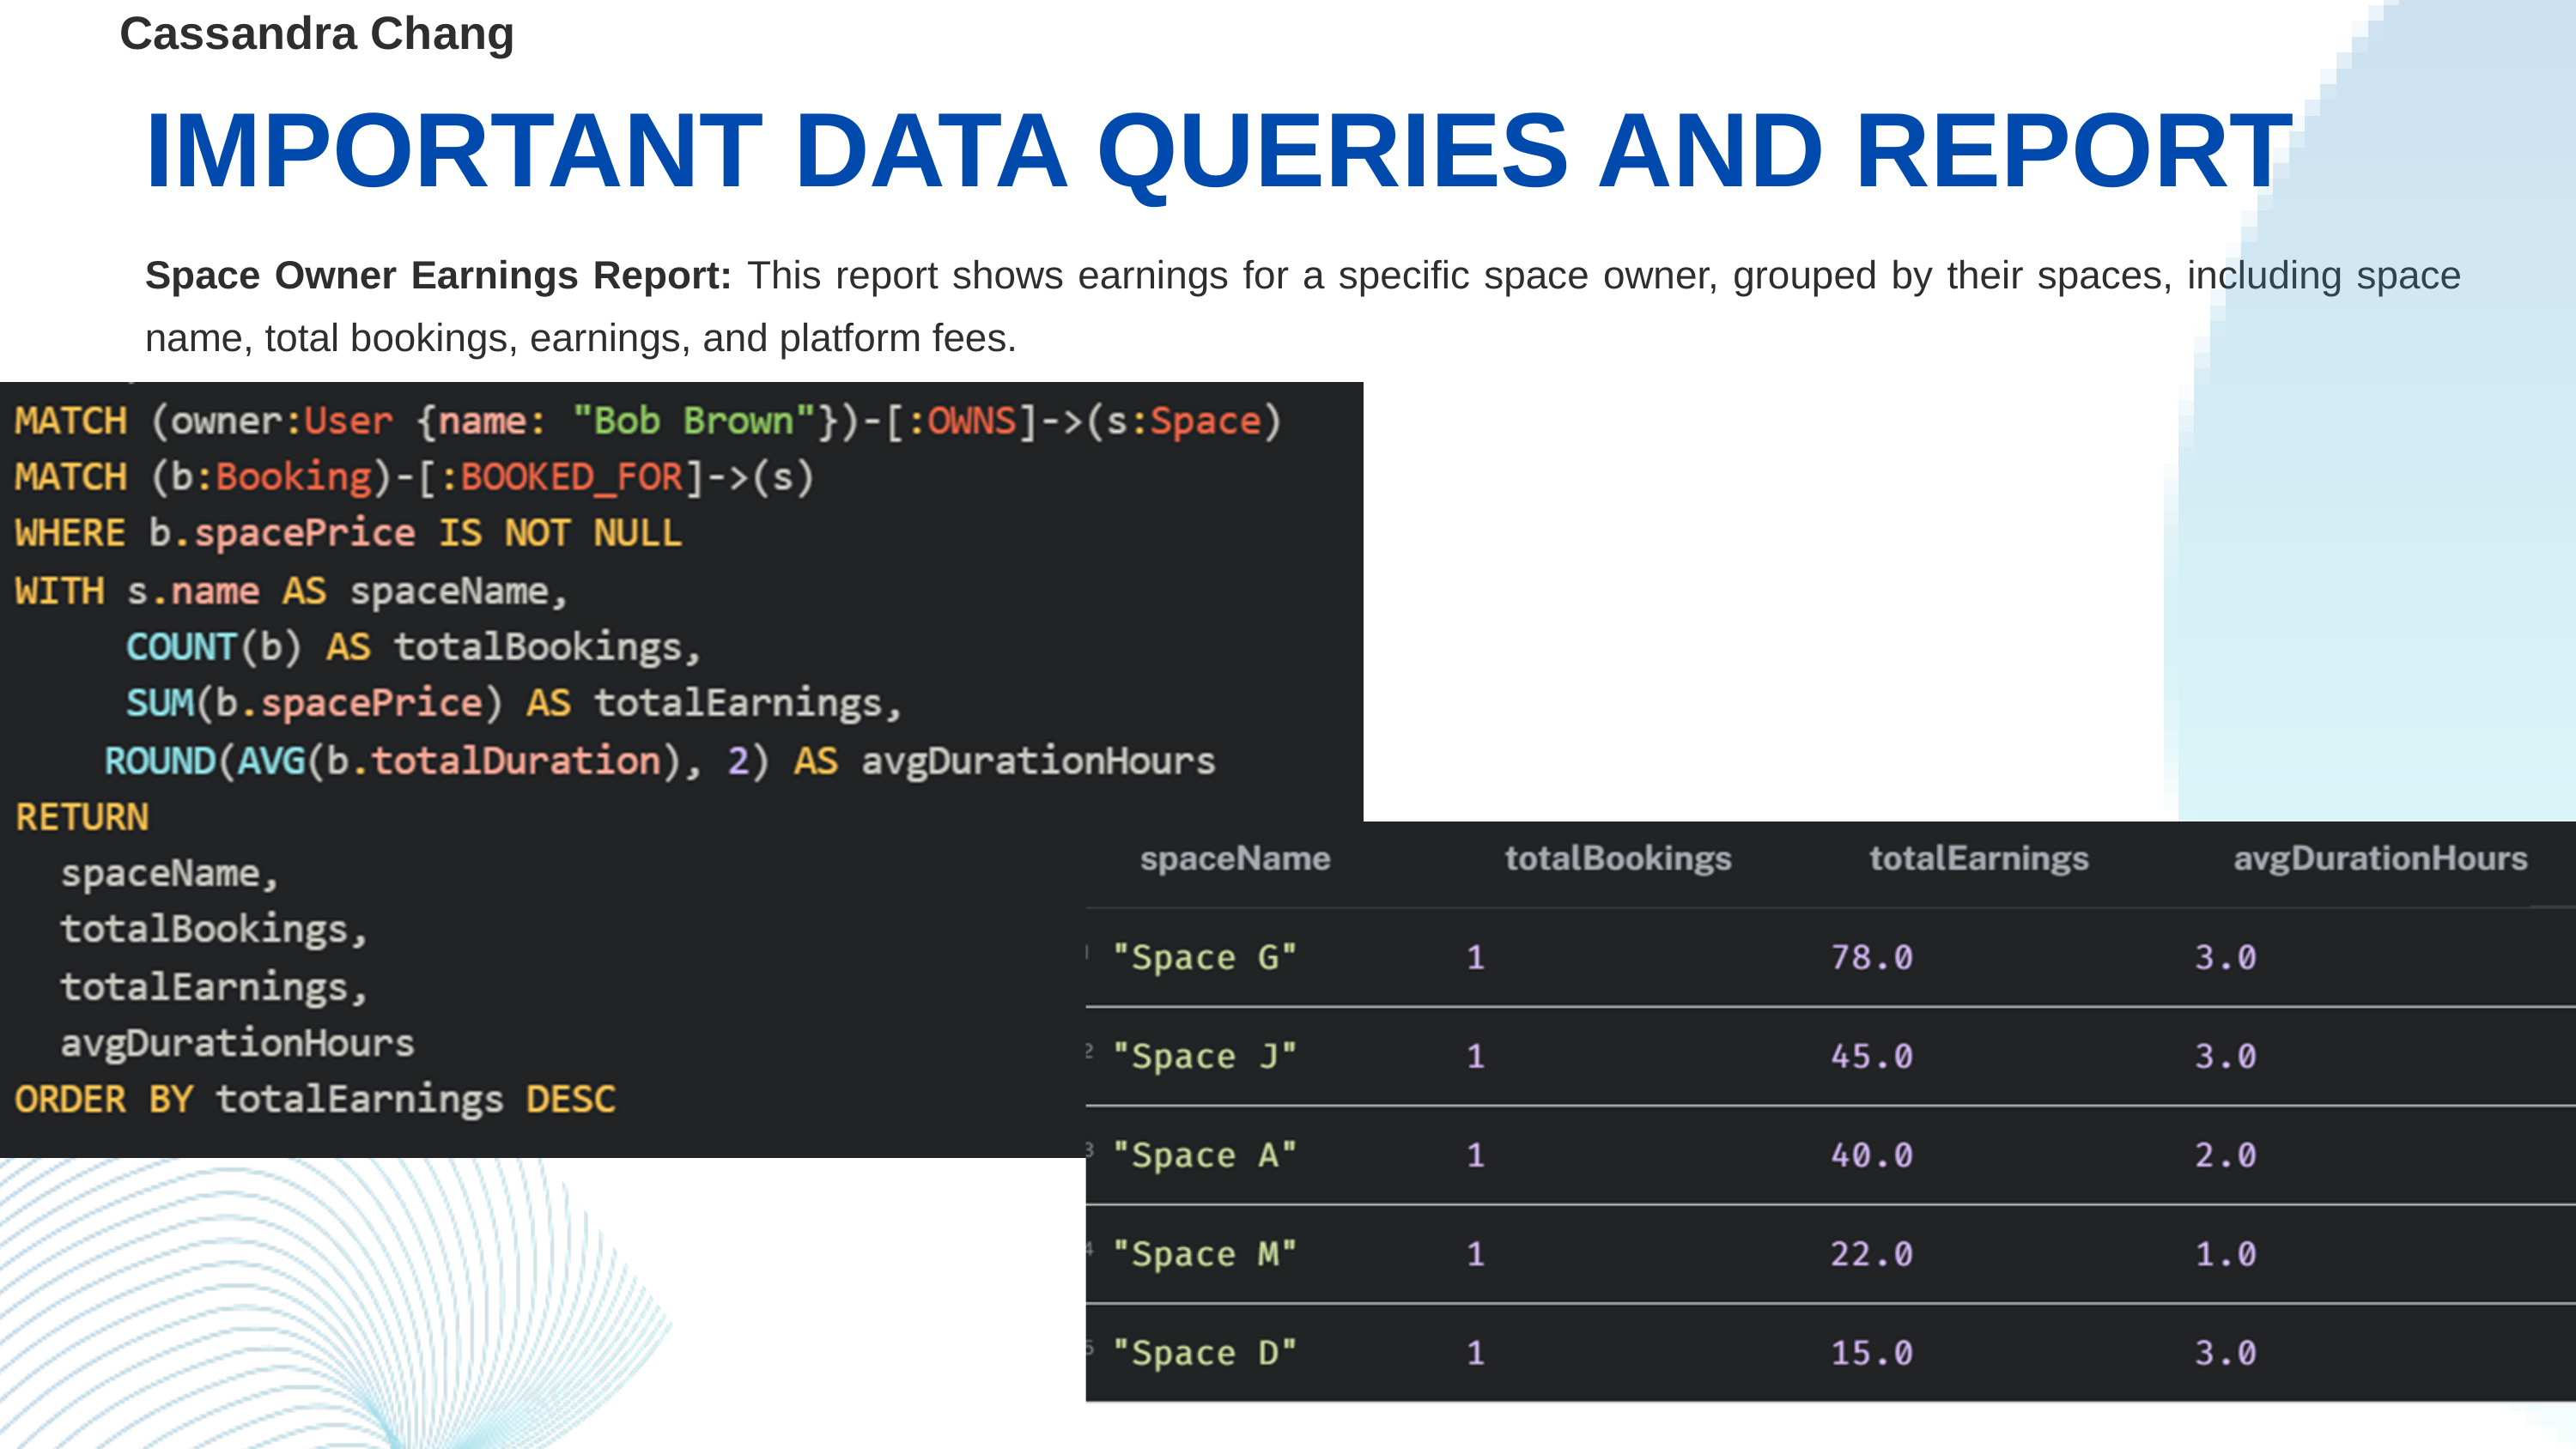

Cassandra Chang
IMPORTANT DATA QUERIES AND REPORT
Space Owner Earnings Report: This report shows earnings for a specific space owner, grouped by their spaces, including space name, total bookings, earnings, and platform fees.

24